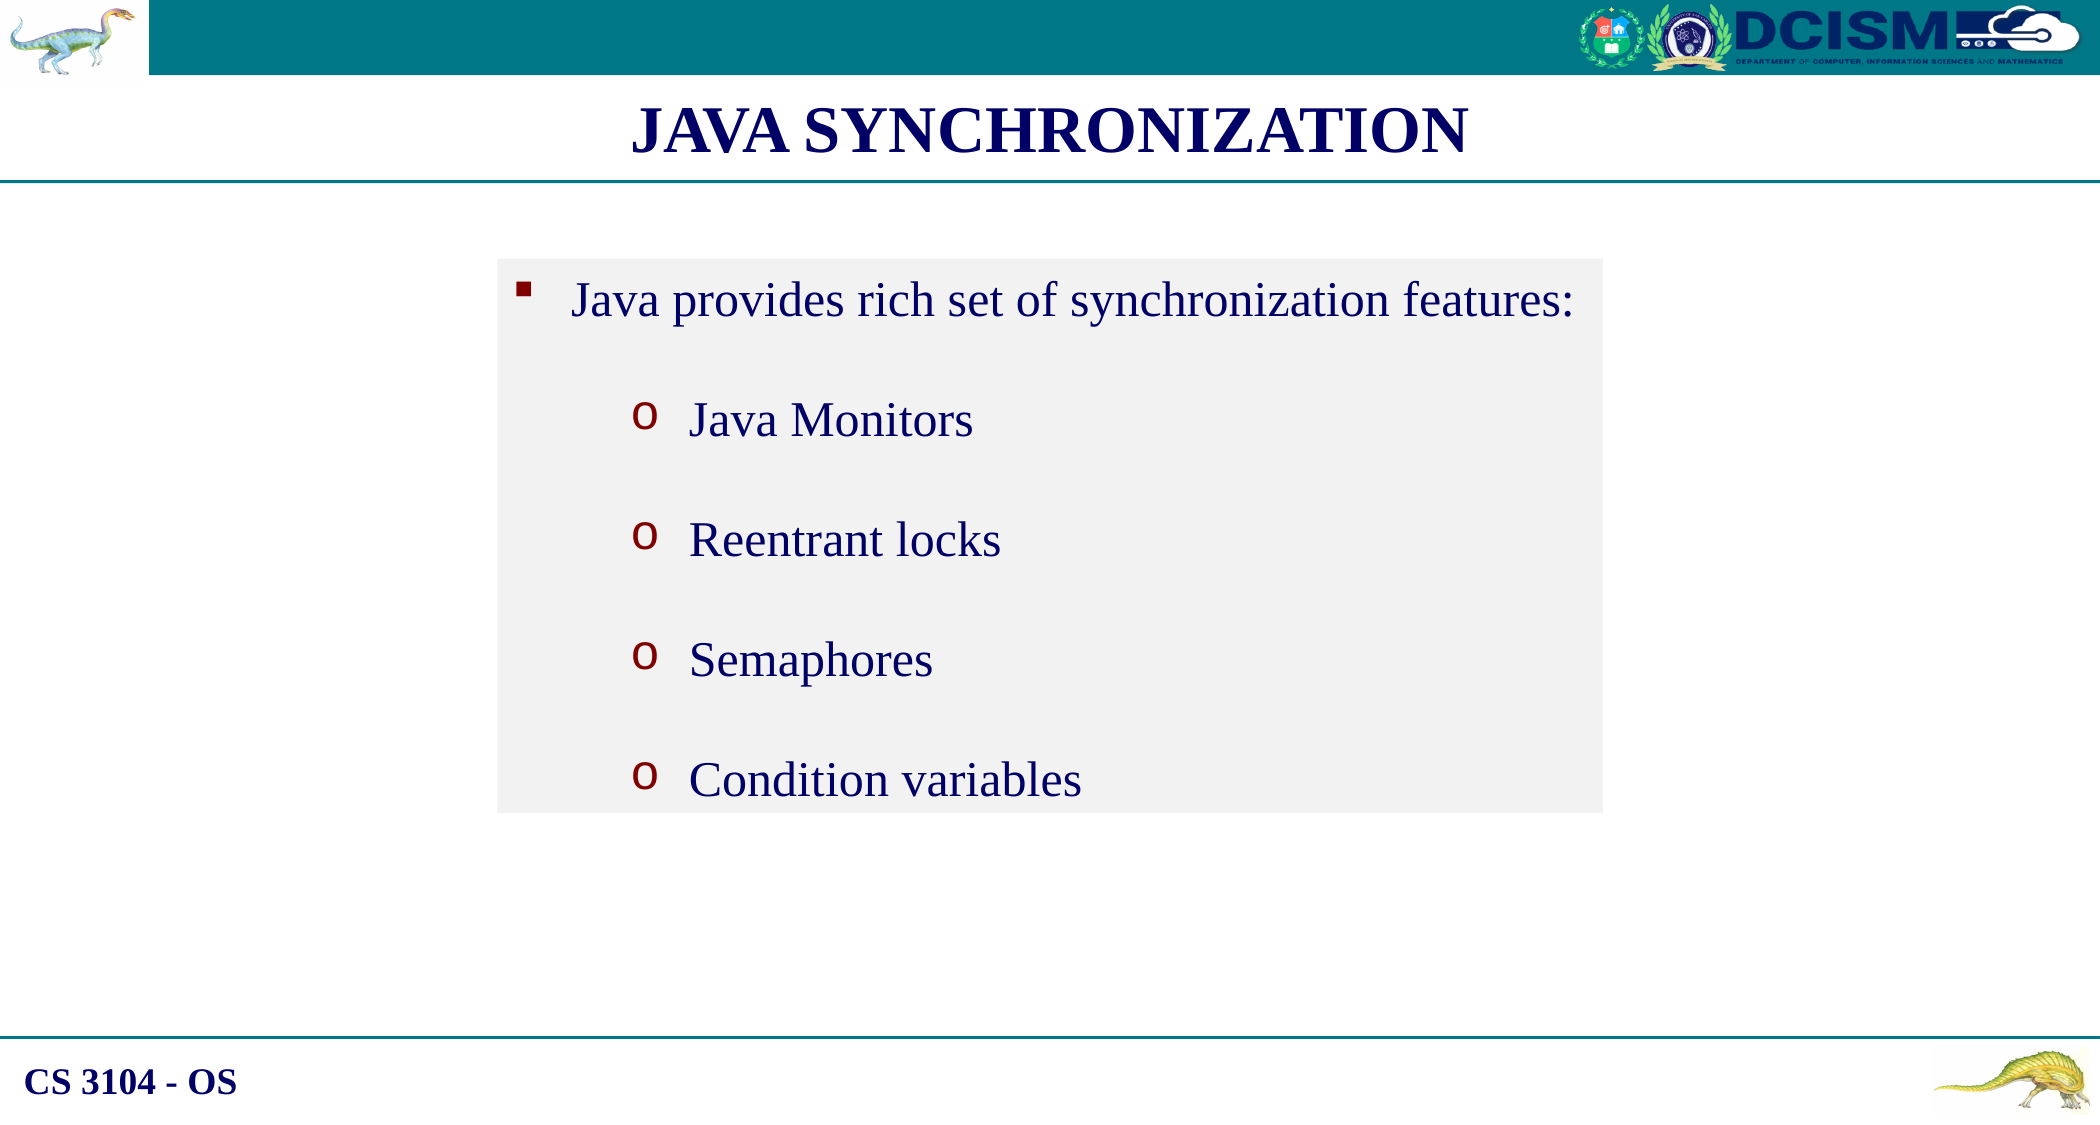

JAVA SYNCHRONIZATION
Java provides rich set of synchronization features:

Java Monitors

Reentrant locks

Semaphores

Condition variables